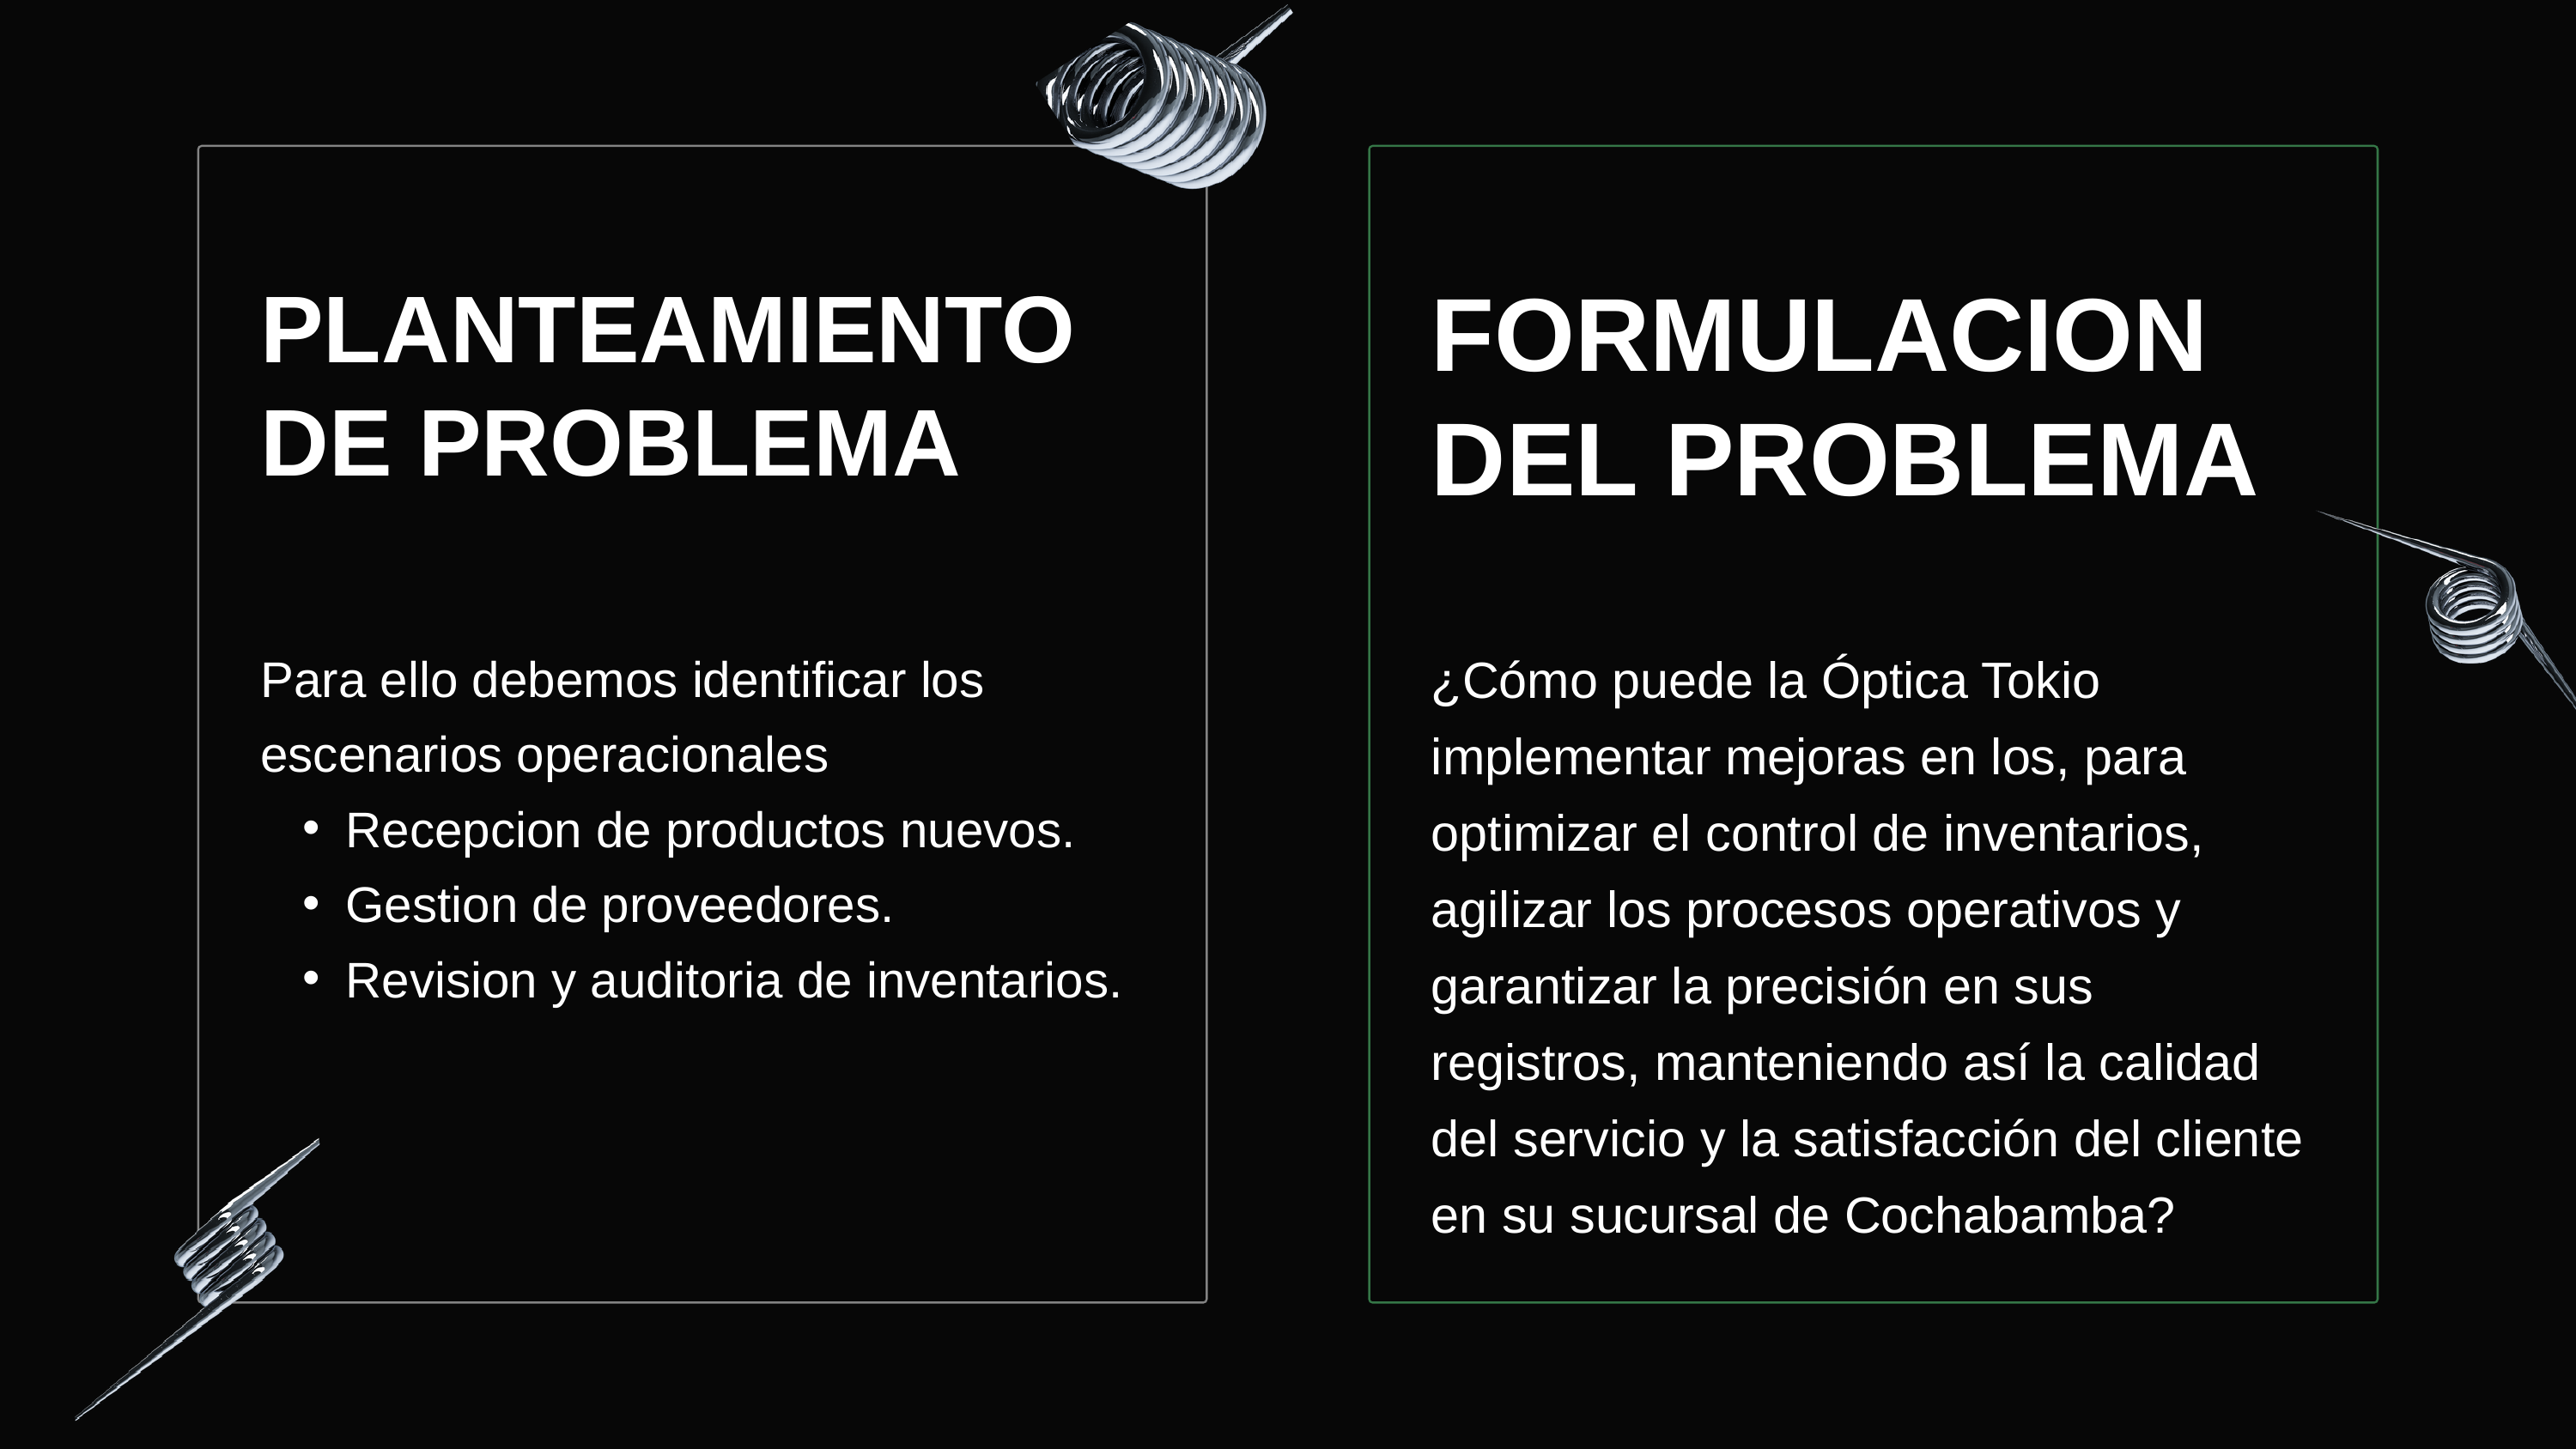

PLANTEAMIENTO DE PROBLEMA
FORMULACION DEL PROBLEMA

Para ello debemos identificar los escenarios operacionales
Recepcion de productos nuevos.
Gestion de proveedores.
Revision y auditoria de inventarios.
¿Cómo puede la Óptica Tokio implementar mejoras en los, para optimizar el control de inventarios, agilizar los procesos operativos y garantizar la precisión en sus registros, manteniendo así la calidad del servicio y la satisfacción del cliente en su sucursal de Cochabamba?